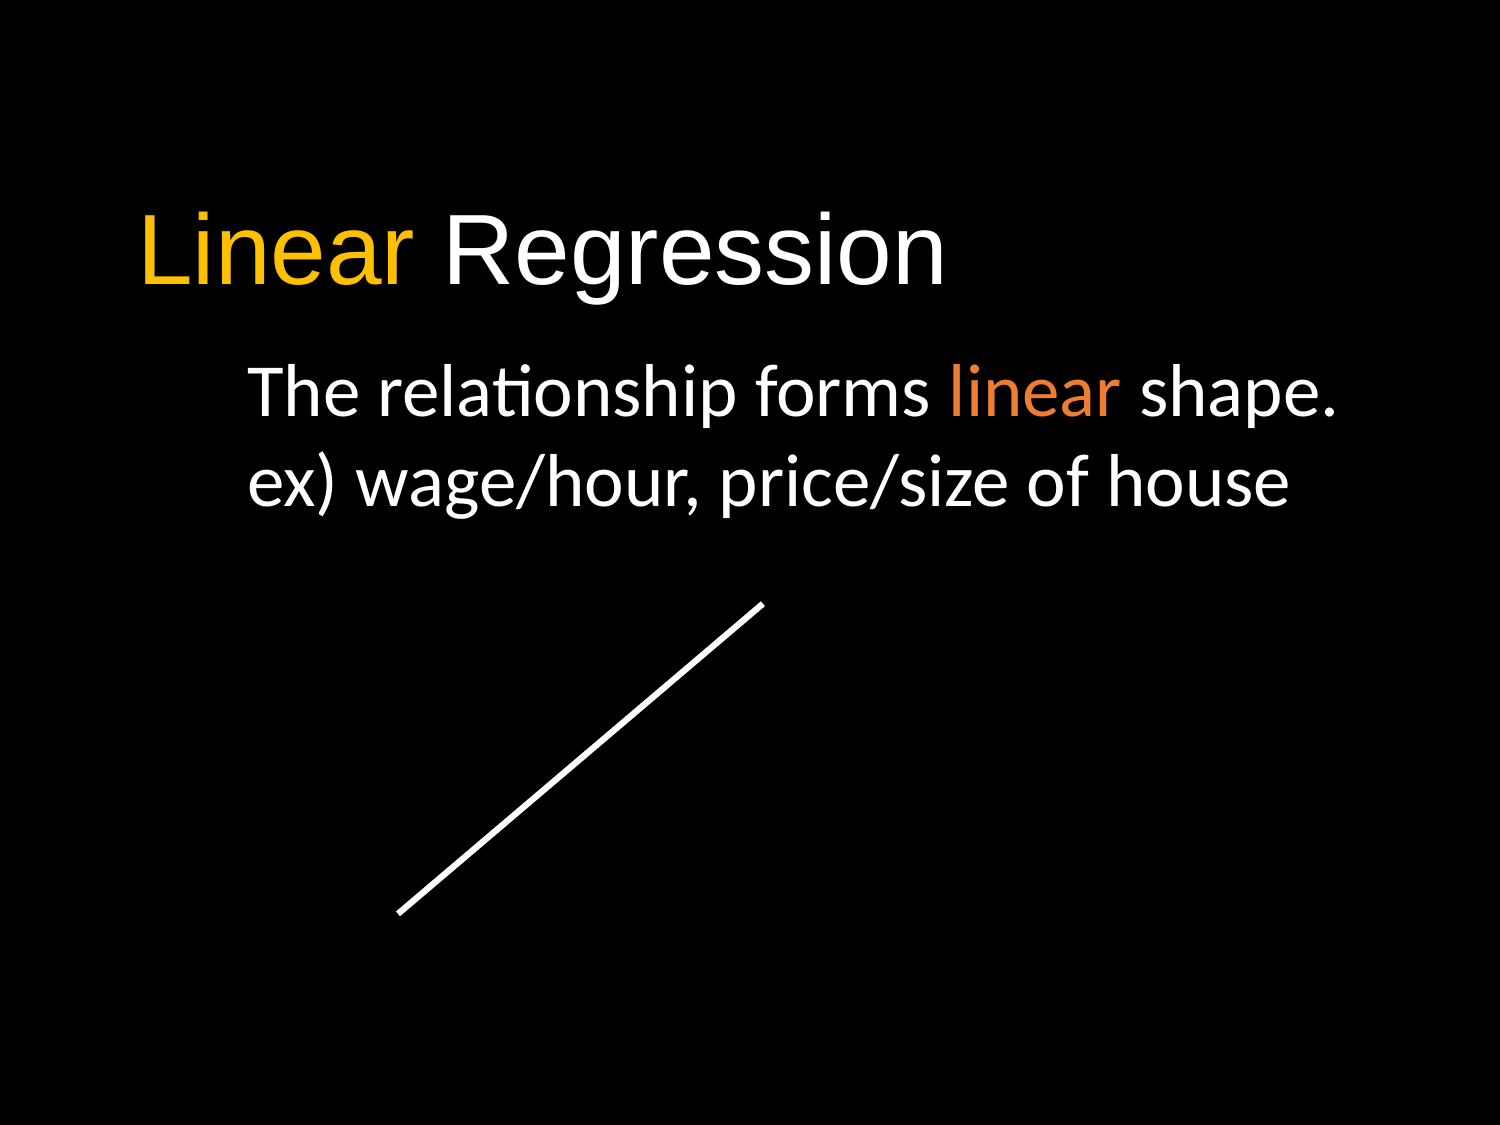

# Linear Regression
The relationship forms linear shape.
ex) wage/hour, price/size of house